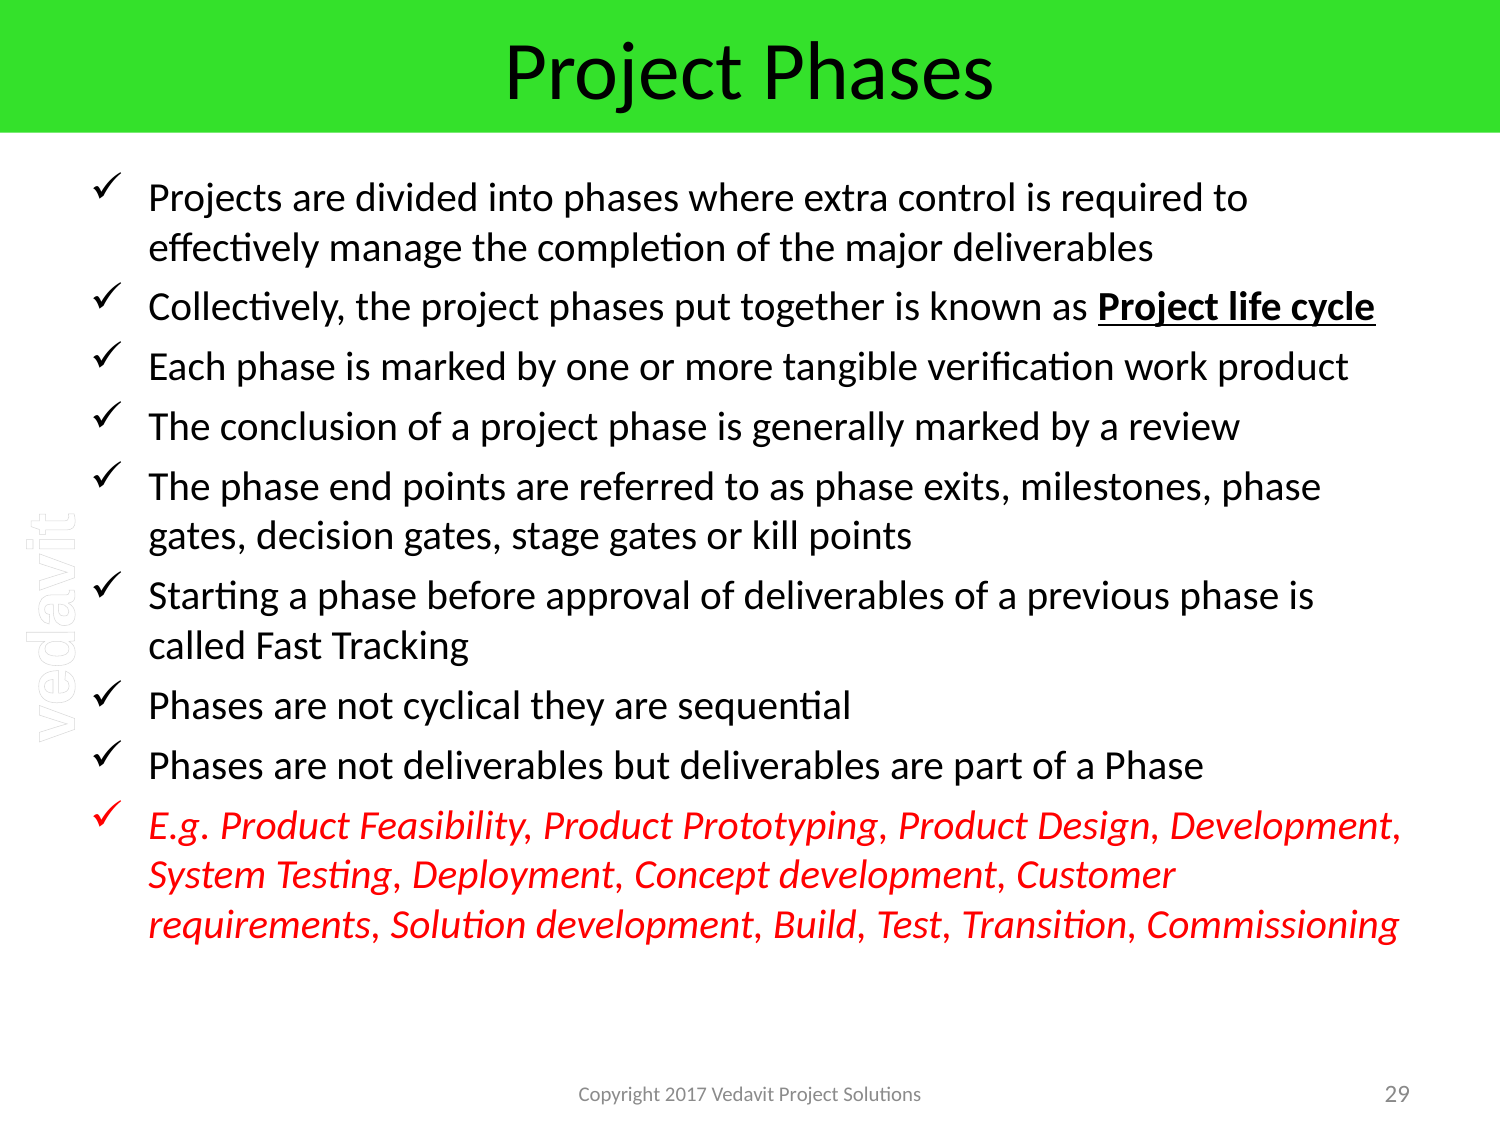

Project Phases
# Project Phases

Projects are divided into phases where extra control is required to effectively manage the completion of the major deliverables
Collectively, the project phases put together is known as Project life cycle
Each phase is marked by one or more tangible verification work product
The conclusion of a project phase is generally marked by a review
The phase end points are referred to as phase exits, milestones, phase gates, decision gates, stage gates or kill points
Starting a phase before approval of deliverables of a previous phase is called Fast Tracking
Phases are not cyclical they are sequential
Phases are not deliverables but deliverables are part of a Phase
E.g. Product Feasibility, Product Prototyping, Product Design, Development, System Testing, Deployment, Concept development, Customer requirements, Solution development, Build, Test, Transition, Commissioning

Copyright 2017 Vedavit Project Solutions
29